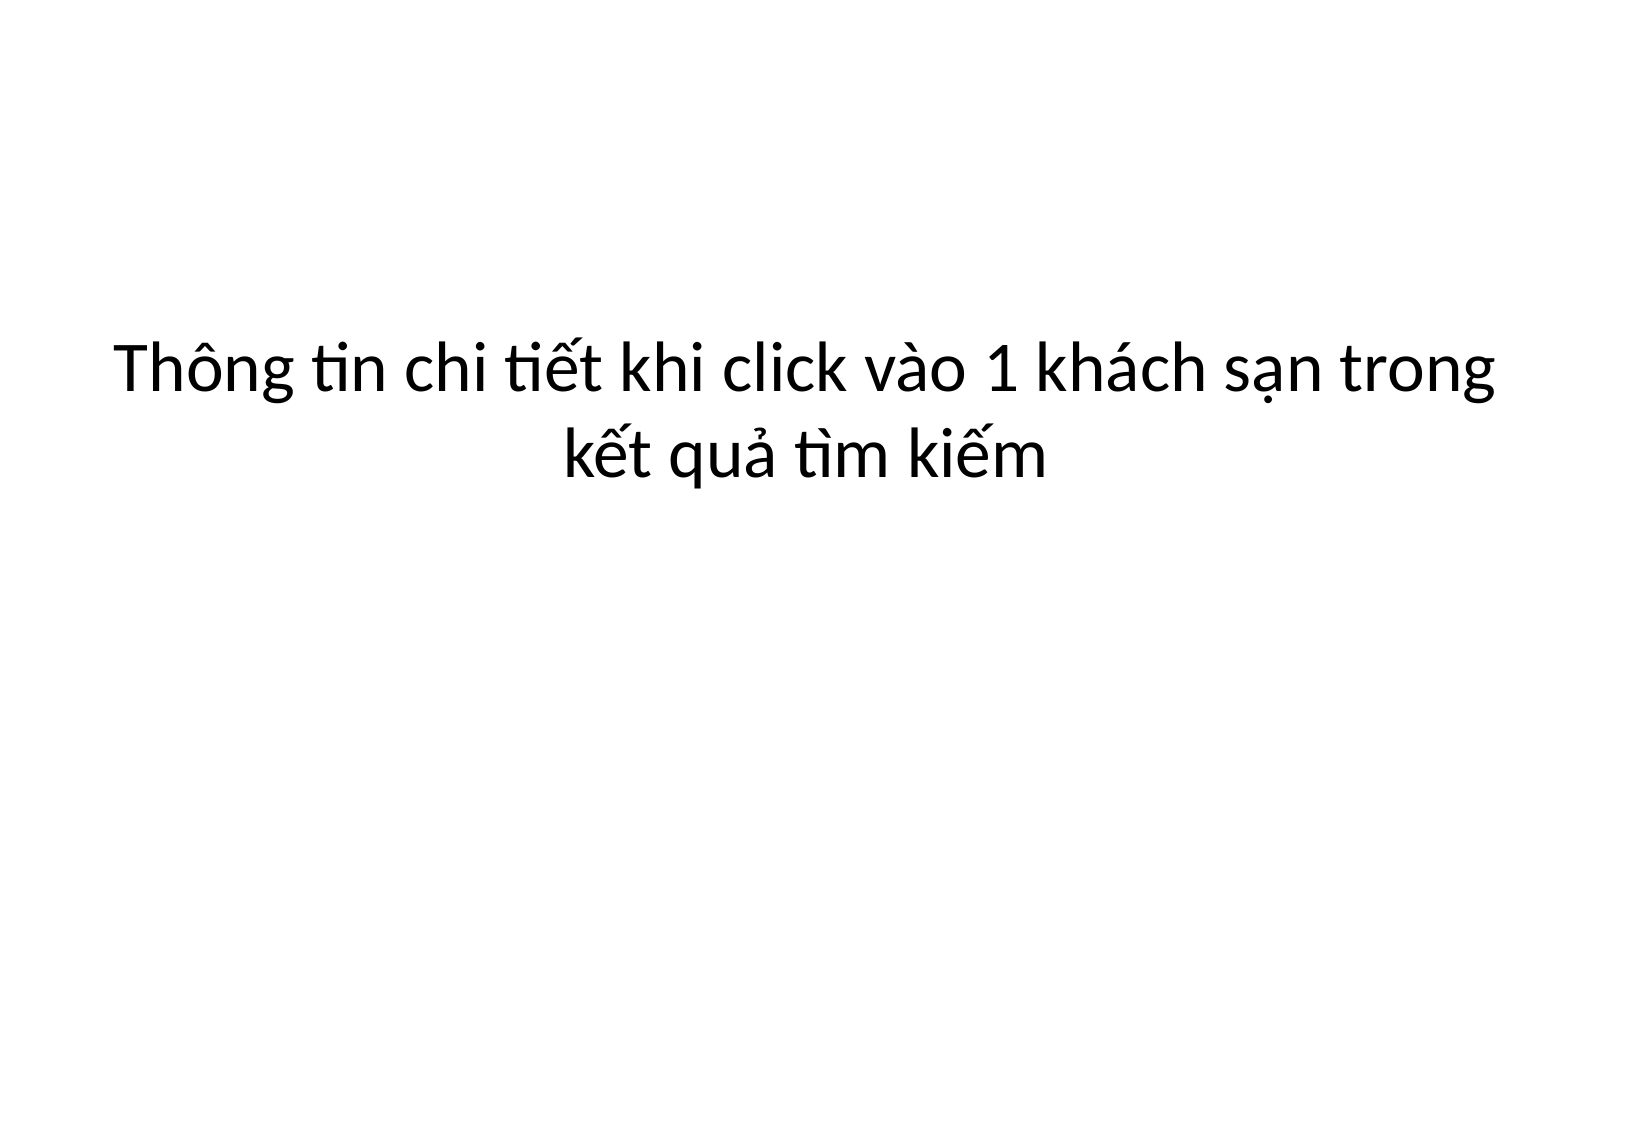

# Thông tin chi tiết khi click vào 1 khách sạn trong kết quả tìm kiếm